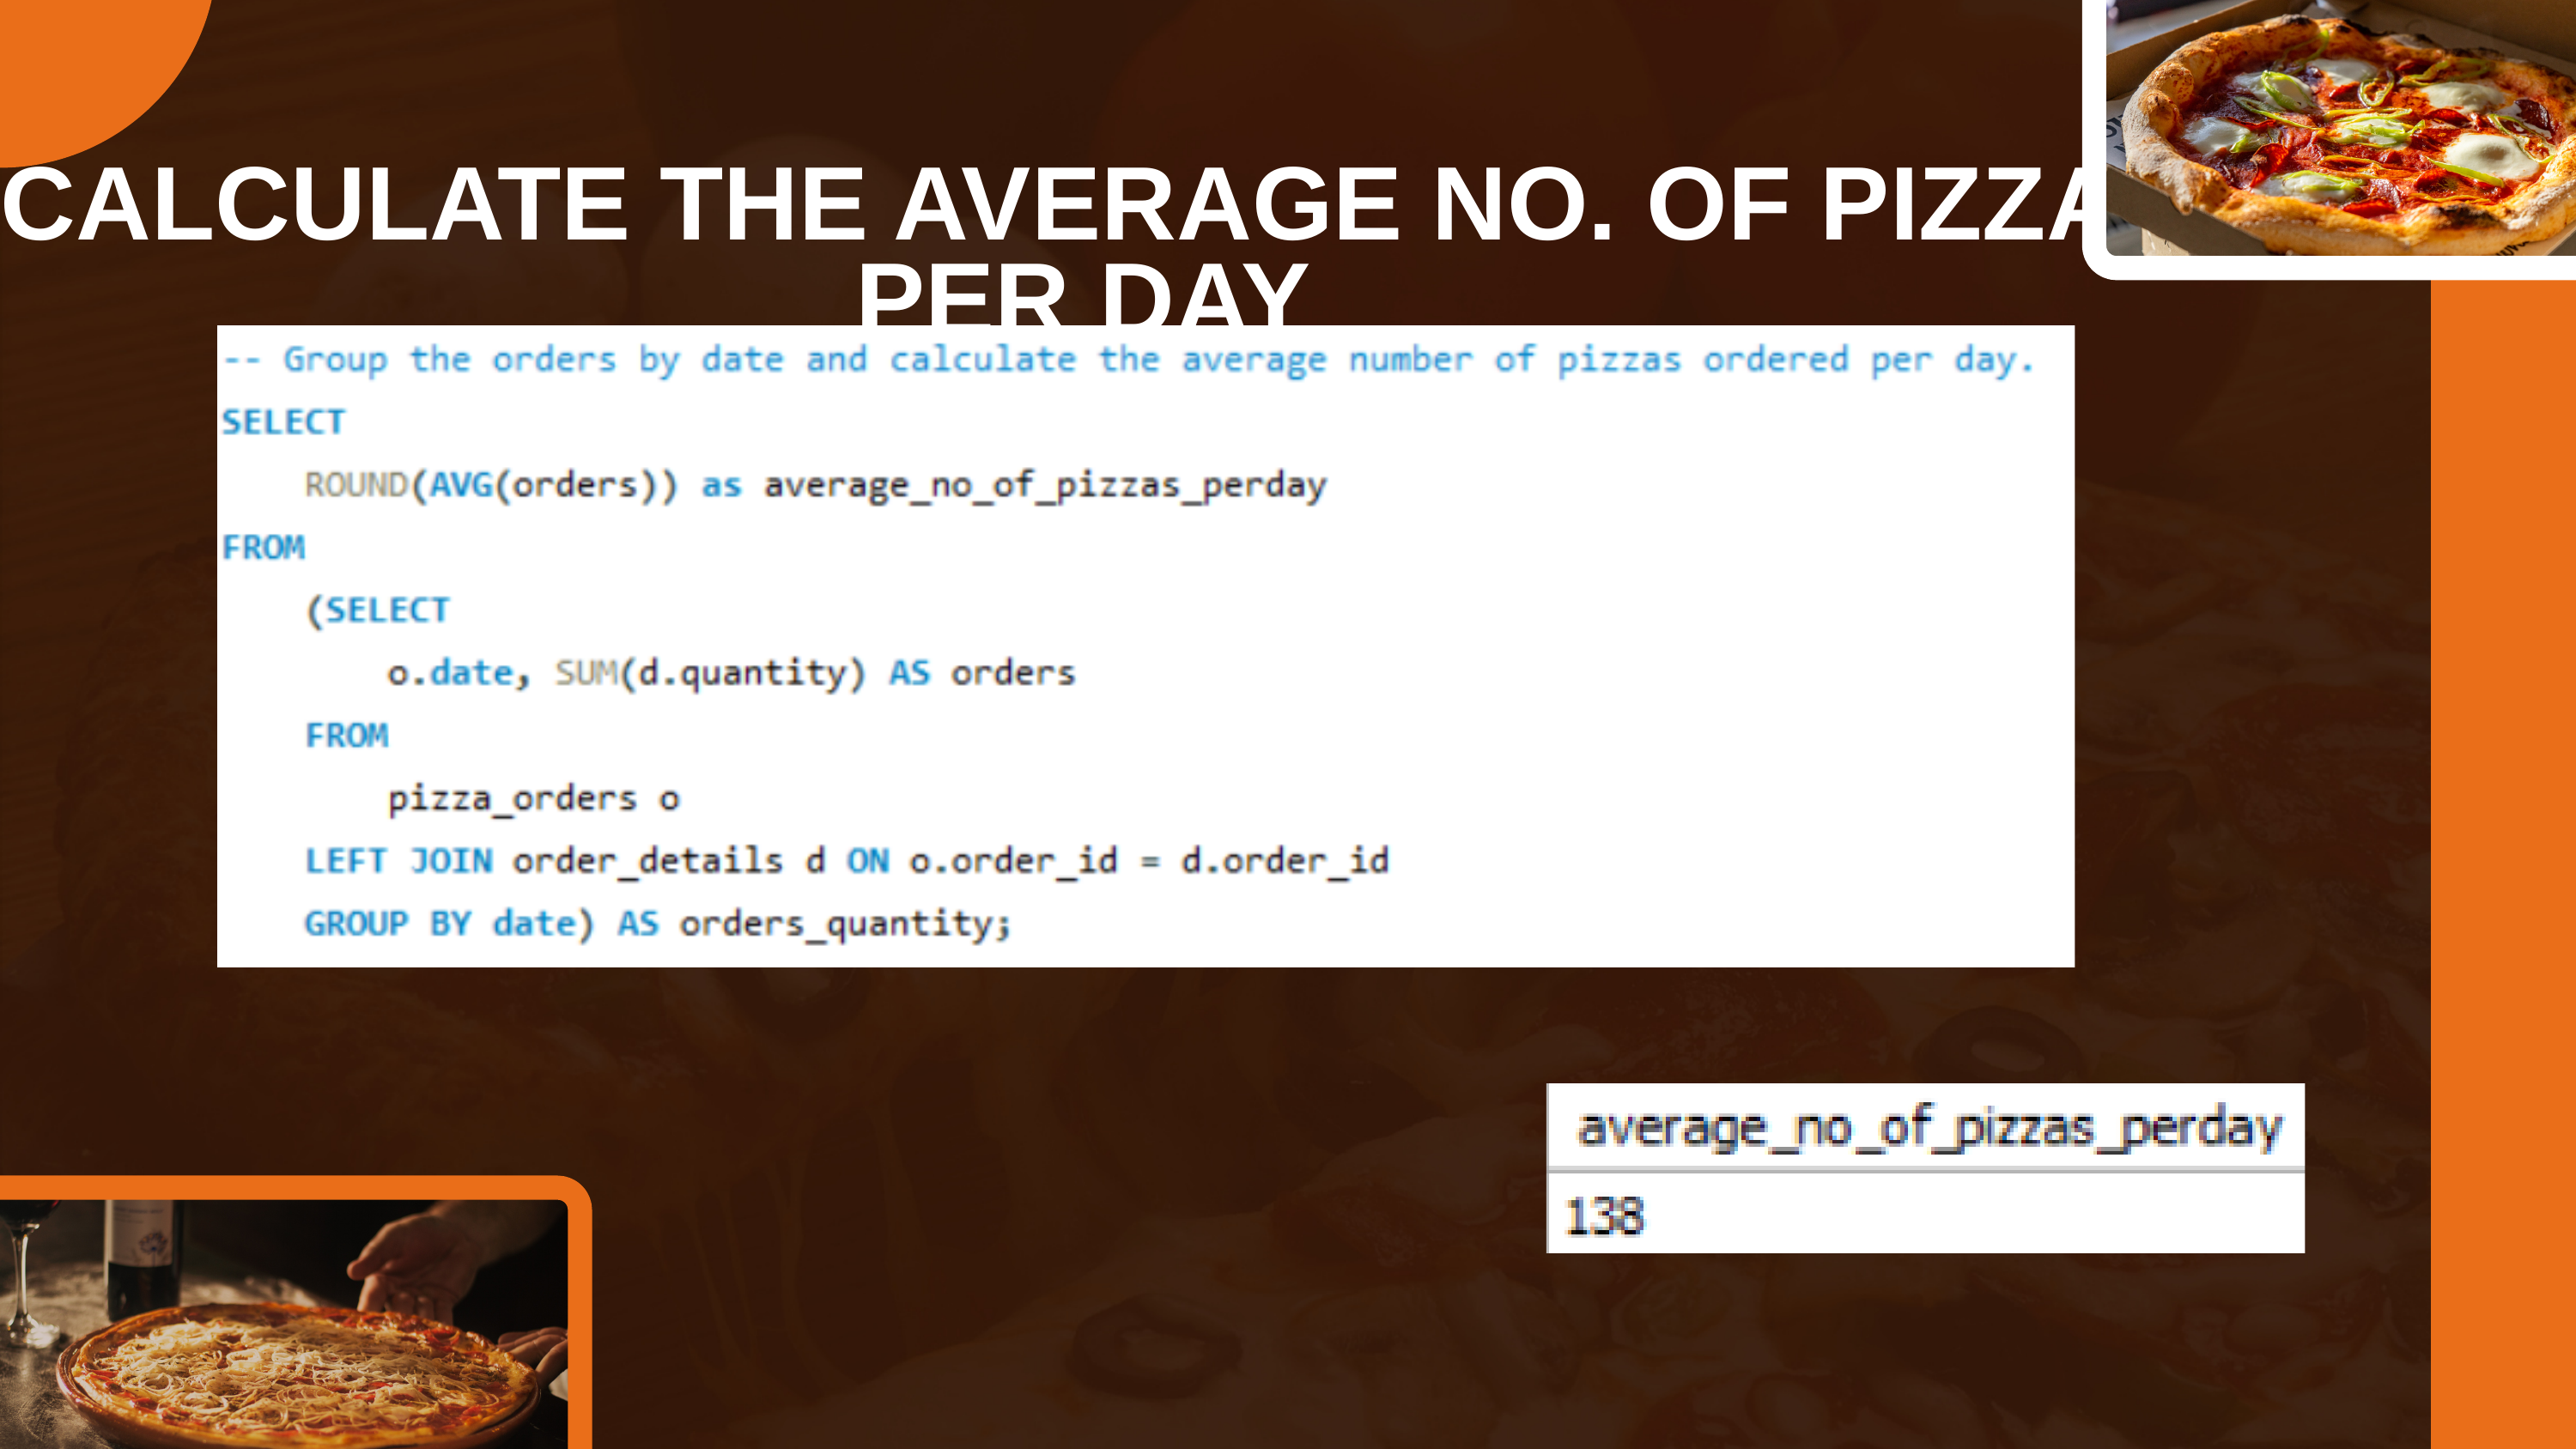

CALCULATE THE AVERAGE NO. OF PIZZAS PER DAY